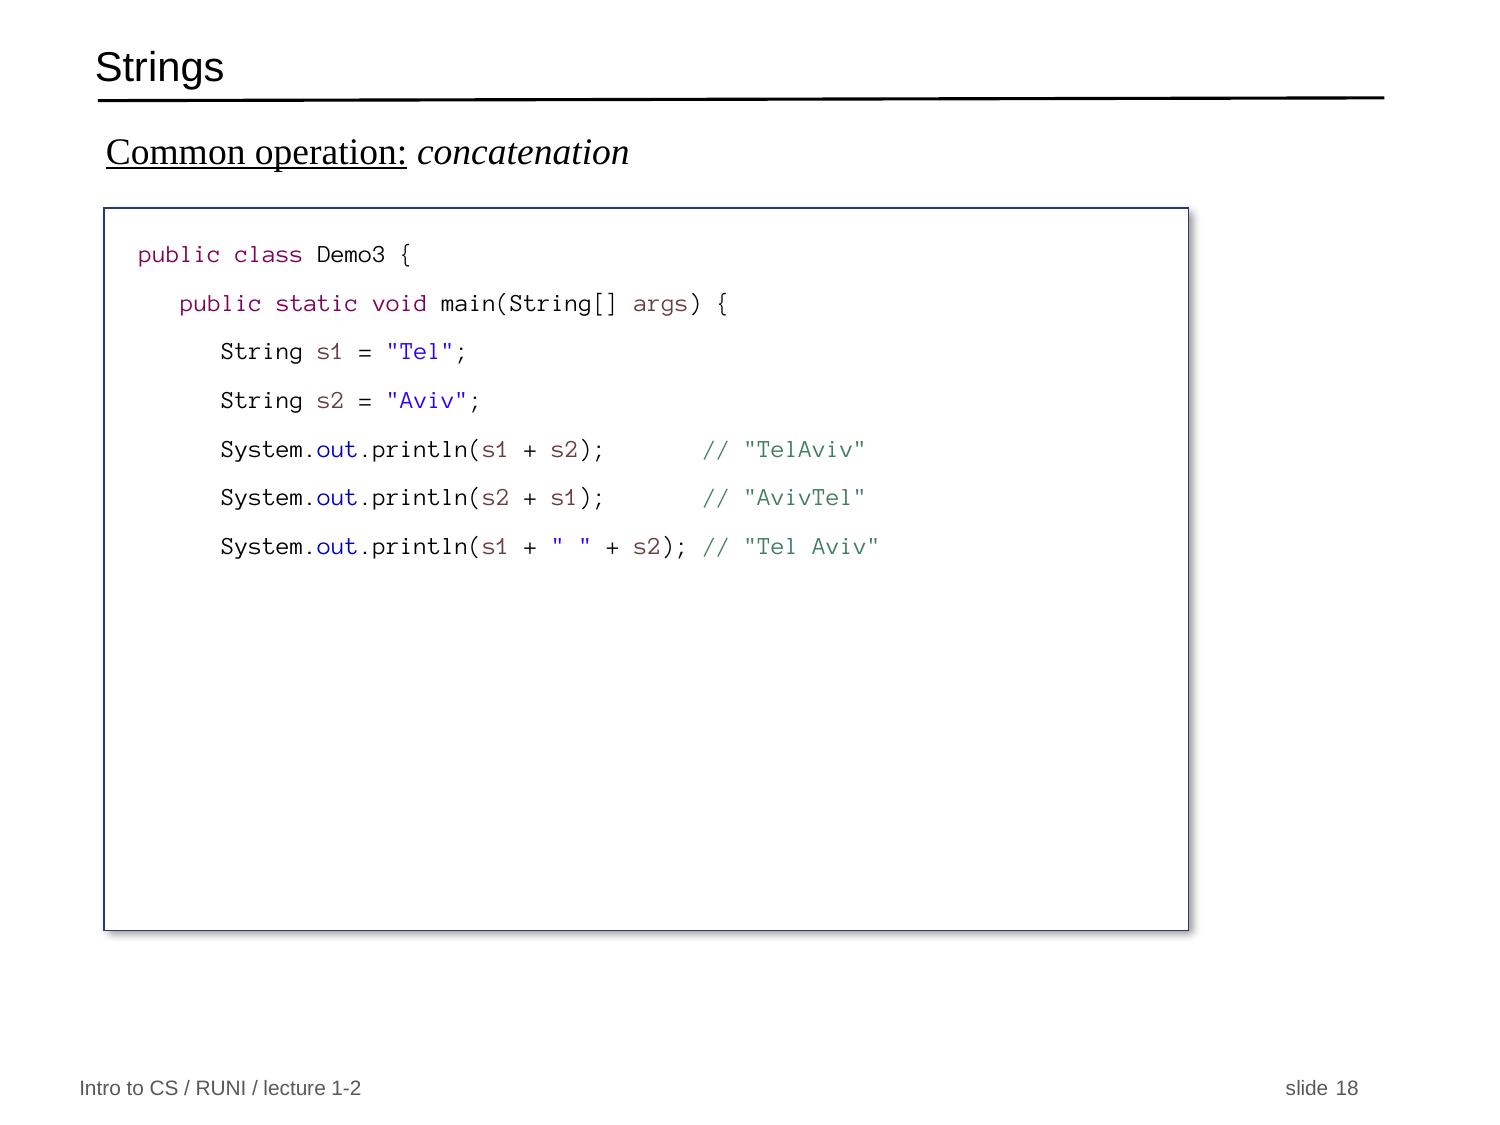

# Strings
Common operation: concatenation
public class Demo3 {
   public static void main(String[] args) {
      String s1 = "Tel";
      String s2 = "Aviv";
      System.out.println(s1 + s2);       // "TelAviv"
      System.out.println(s2 + s1);       // "AvivTel"
      System.out.println(s1 + " " + s2); // "Tel Aviv"